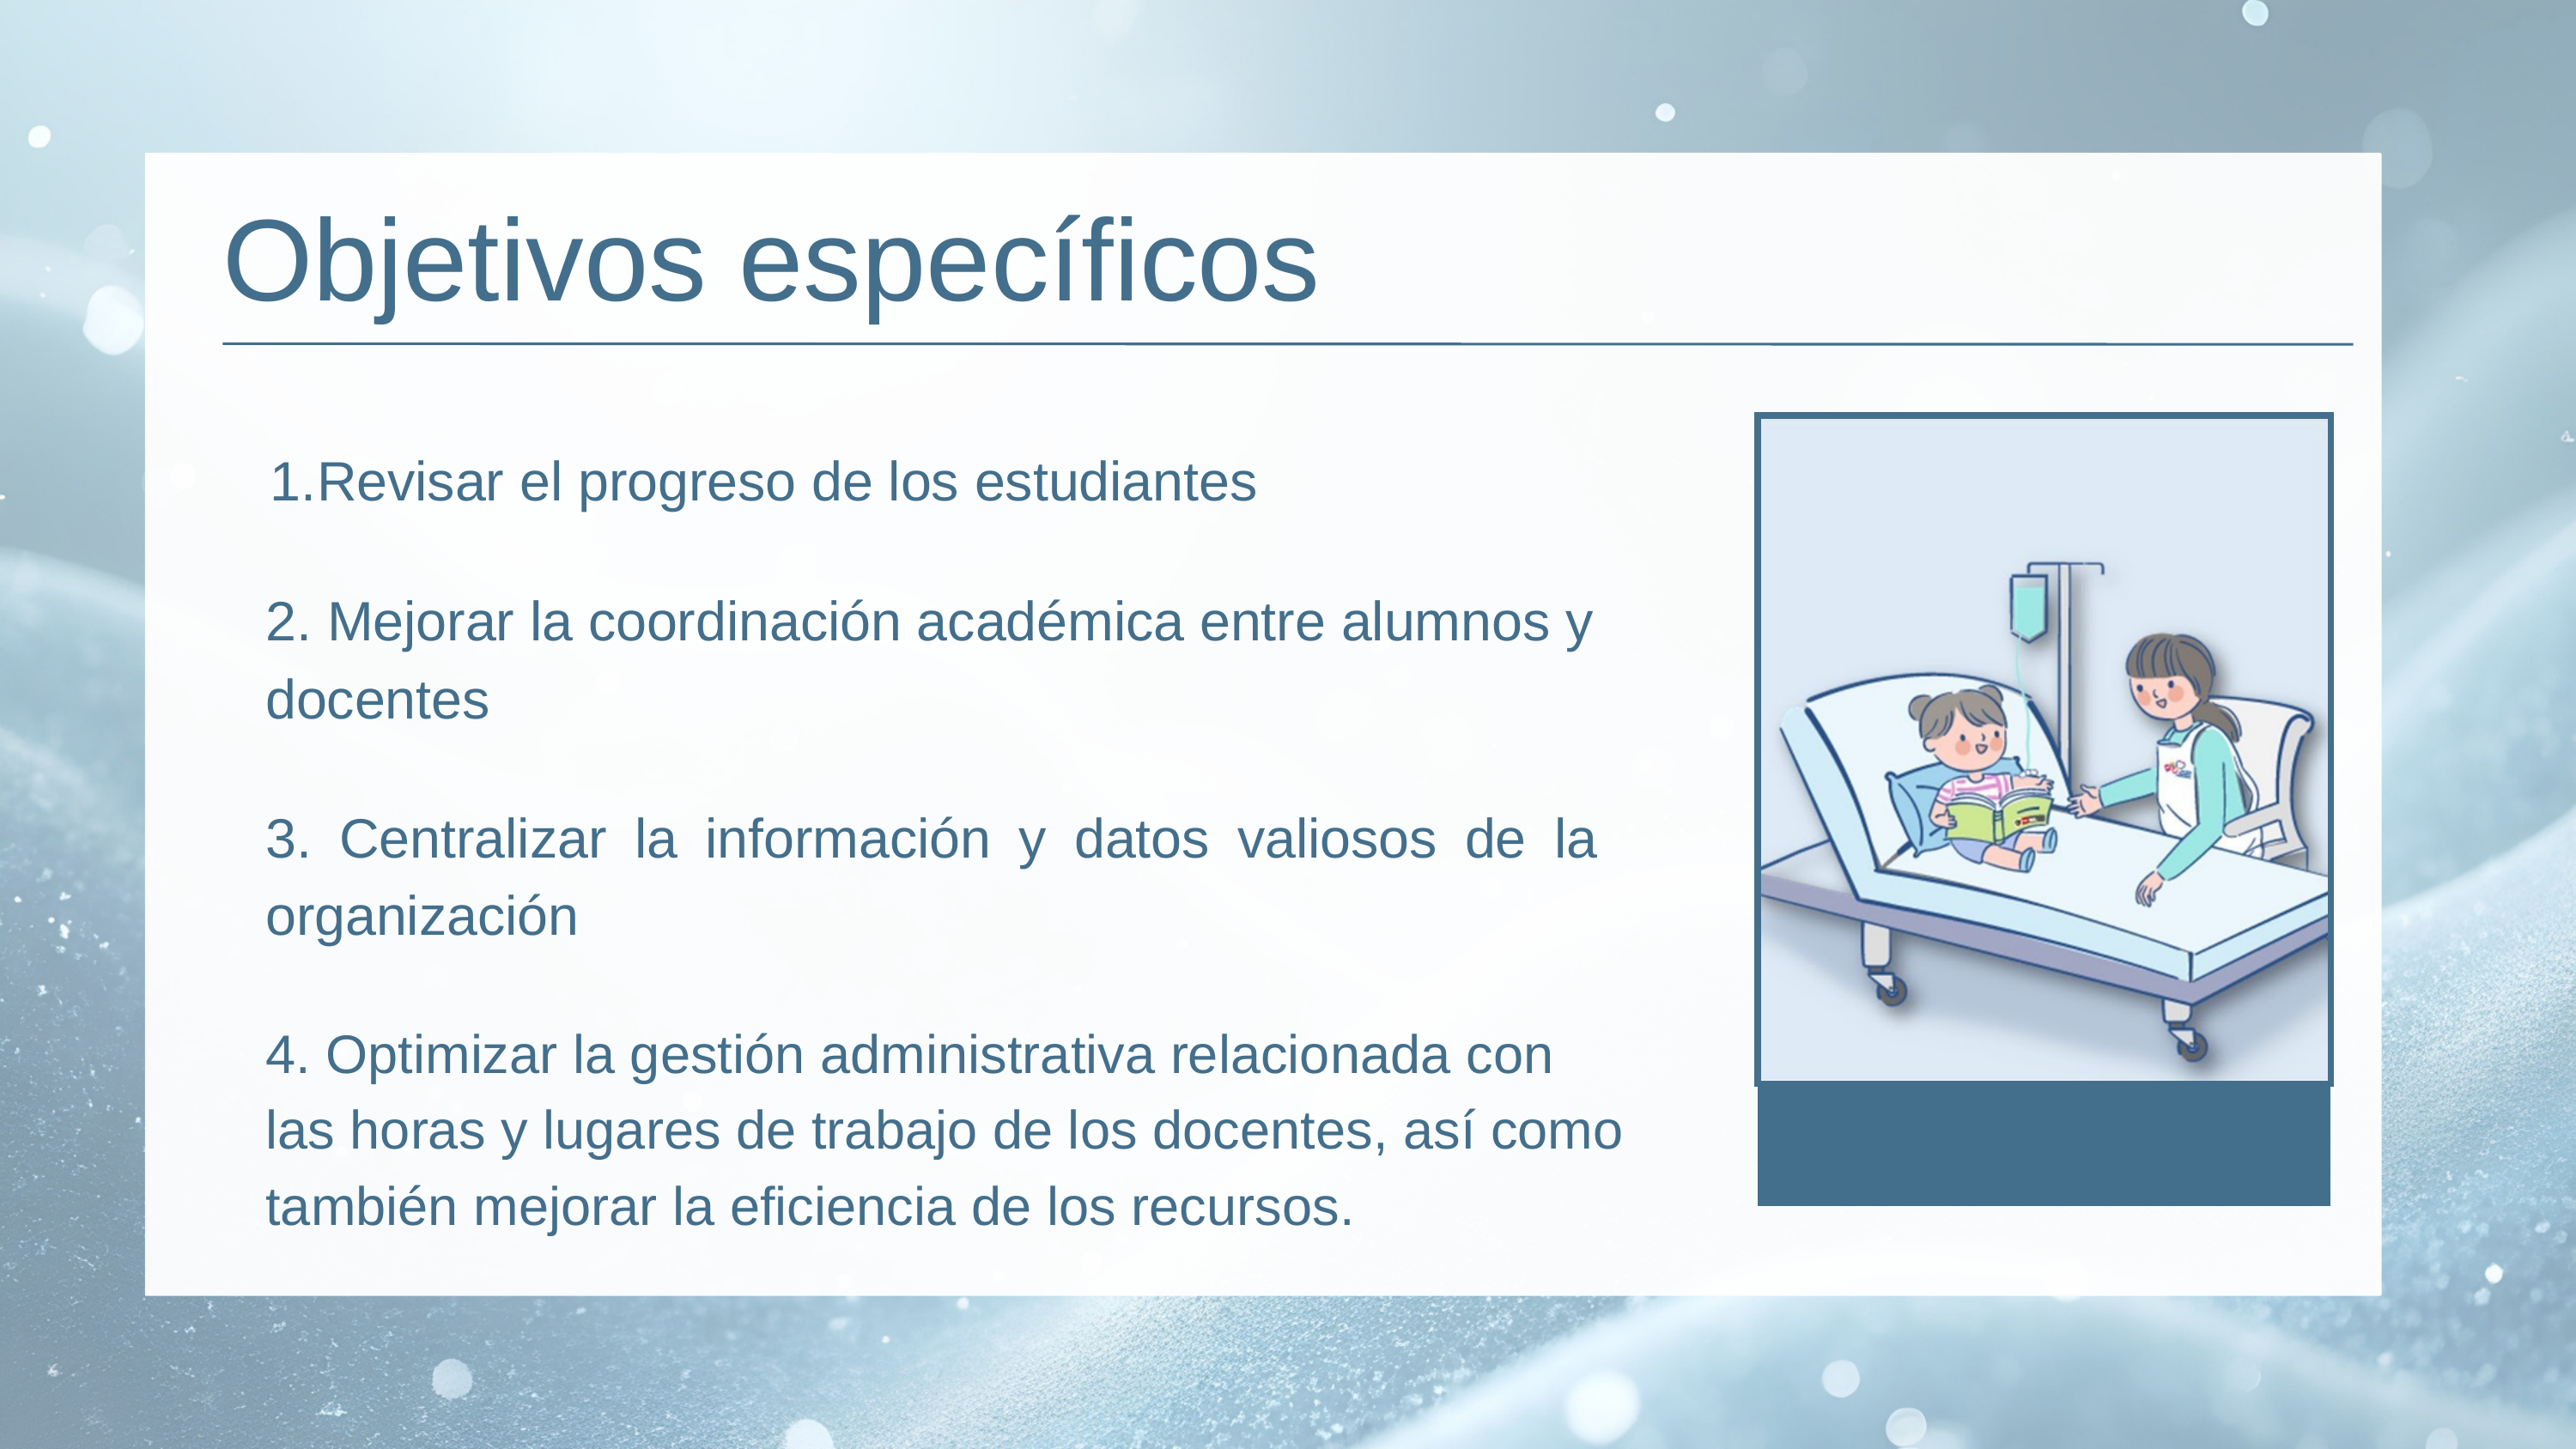

Objetivos específicos

Revisar el progreso de los estudiantes
2. Mejorar la coordinación académica entre alumnos y docentes
3. Centralizar la información y datos valiosos de la organización
4. Optimizar la gestión administrativa relacionada con las horas y lugares de trabajo de los docentes, así como también mejorar la eficiencia de los recursos.